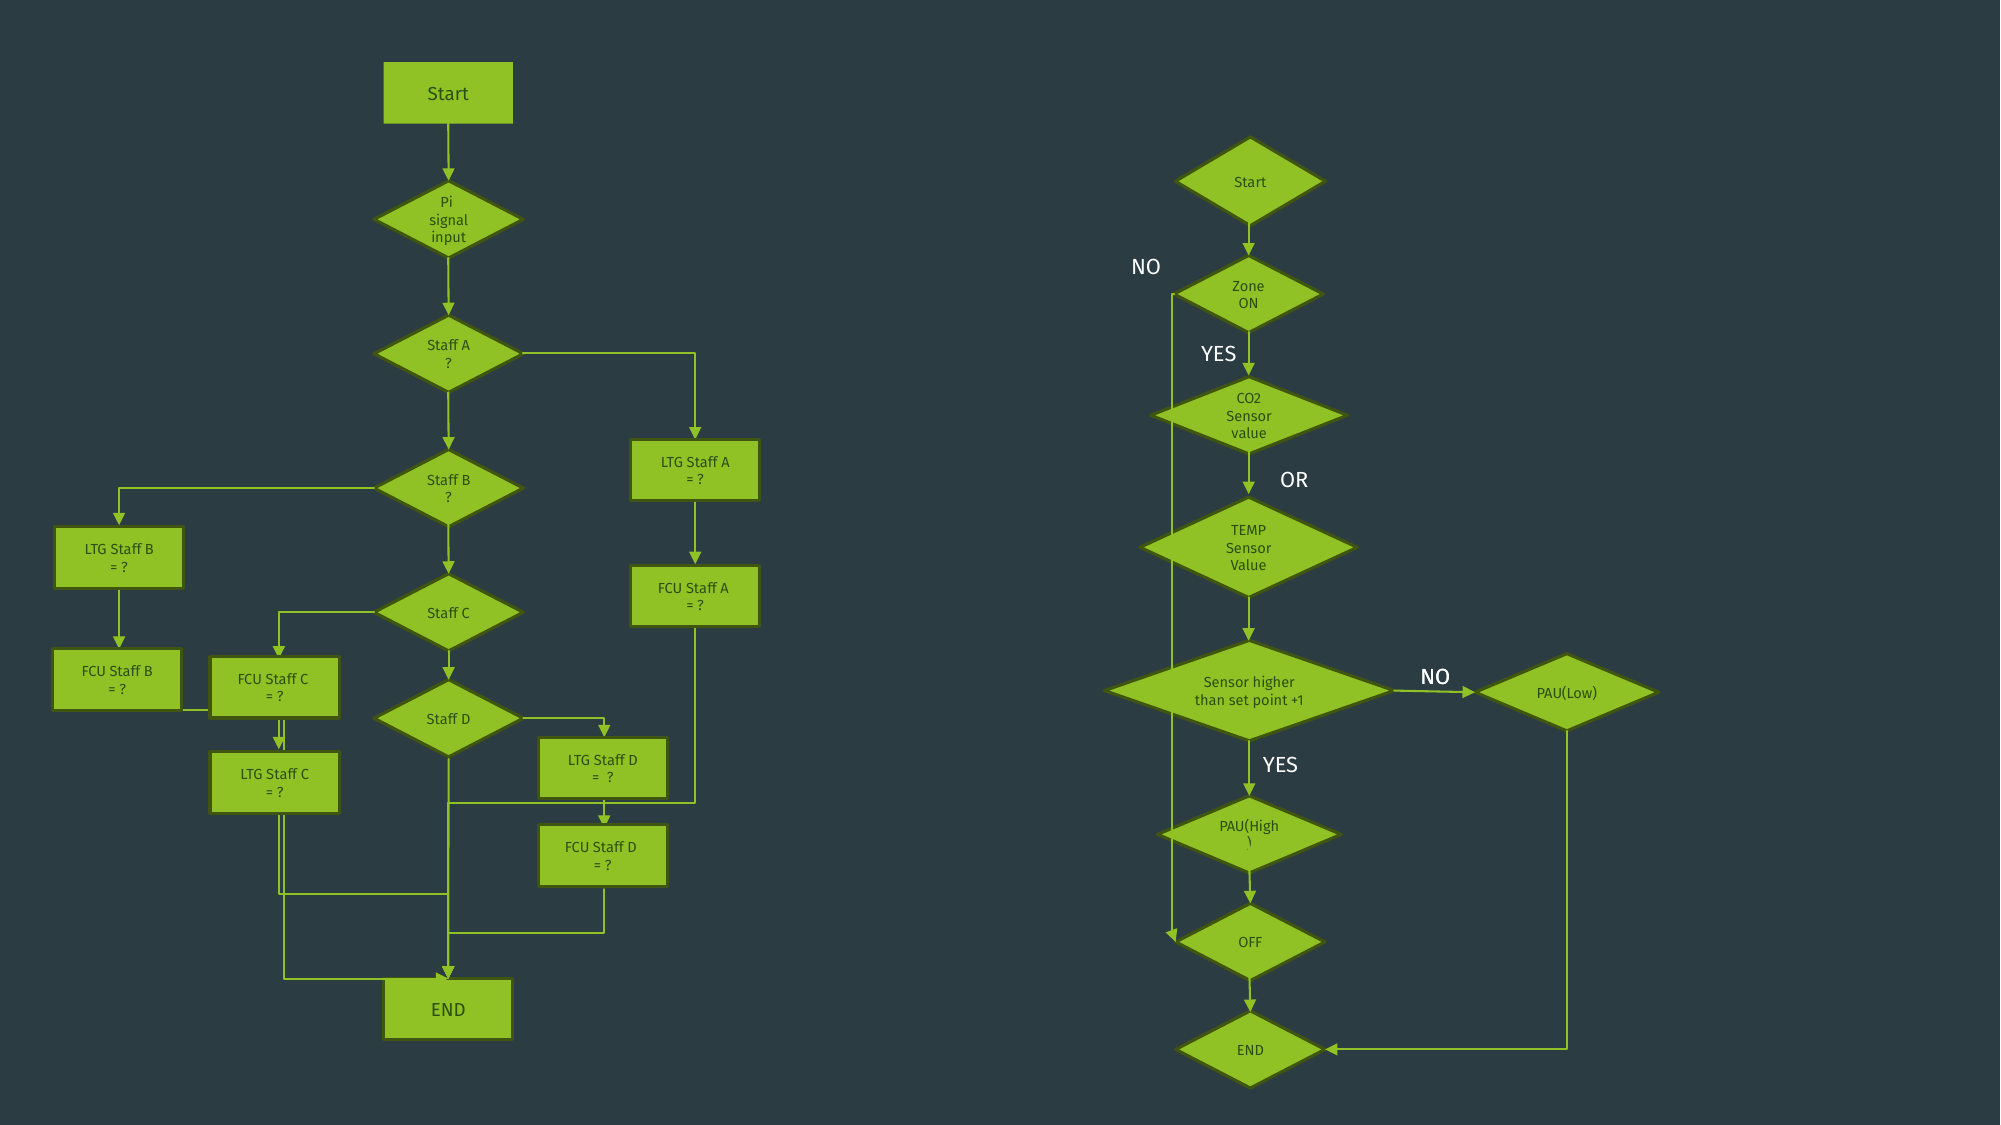

Start
Start
Pi  signal input
Zone ON
Staff A ?
CO2 Sensor value
LTG Staff A
= ?
Staff B ?
LTG Staff B
= ?
FCU Staff A
= ?
Staff C
FCU Staff B
= ?
PAU(Low)
FCU Staff C
= ?
Staff D
LTG Staff D
=  ?
LTG Staff C
= ?
PAU(High)
FCU Staff D
= ?
OFF
END
END
NO
YES
OR
TEMP Sensor Value
Sensor higher than set point +1
NO
NO
YES